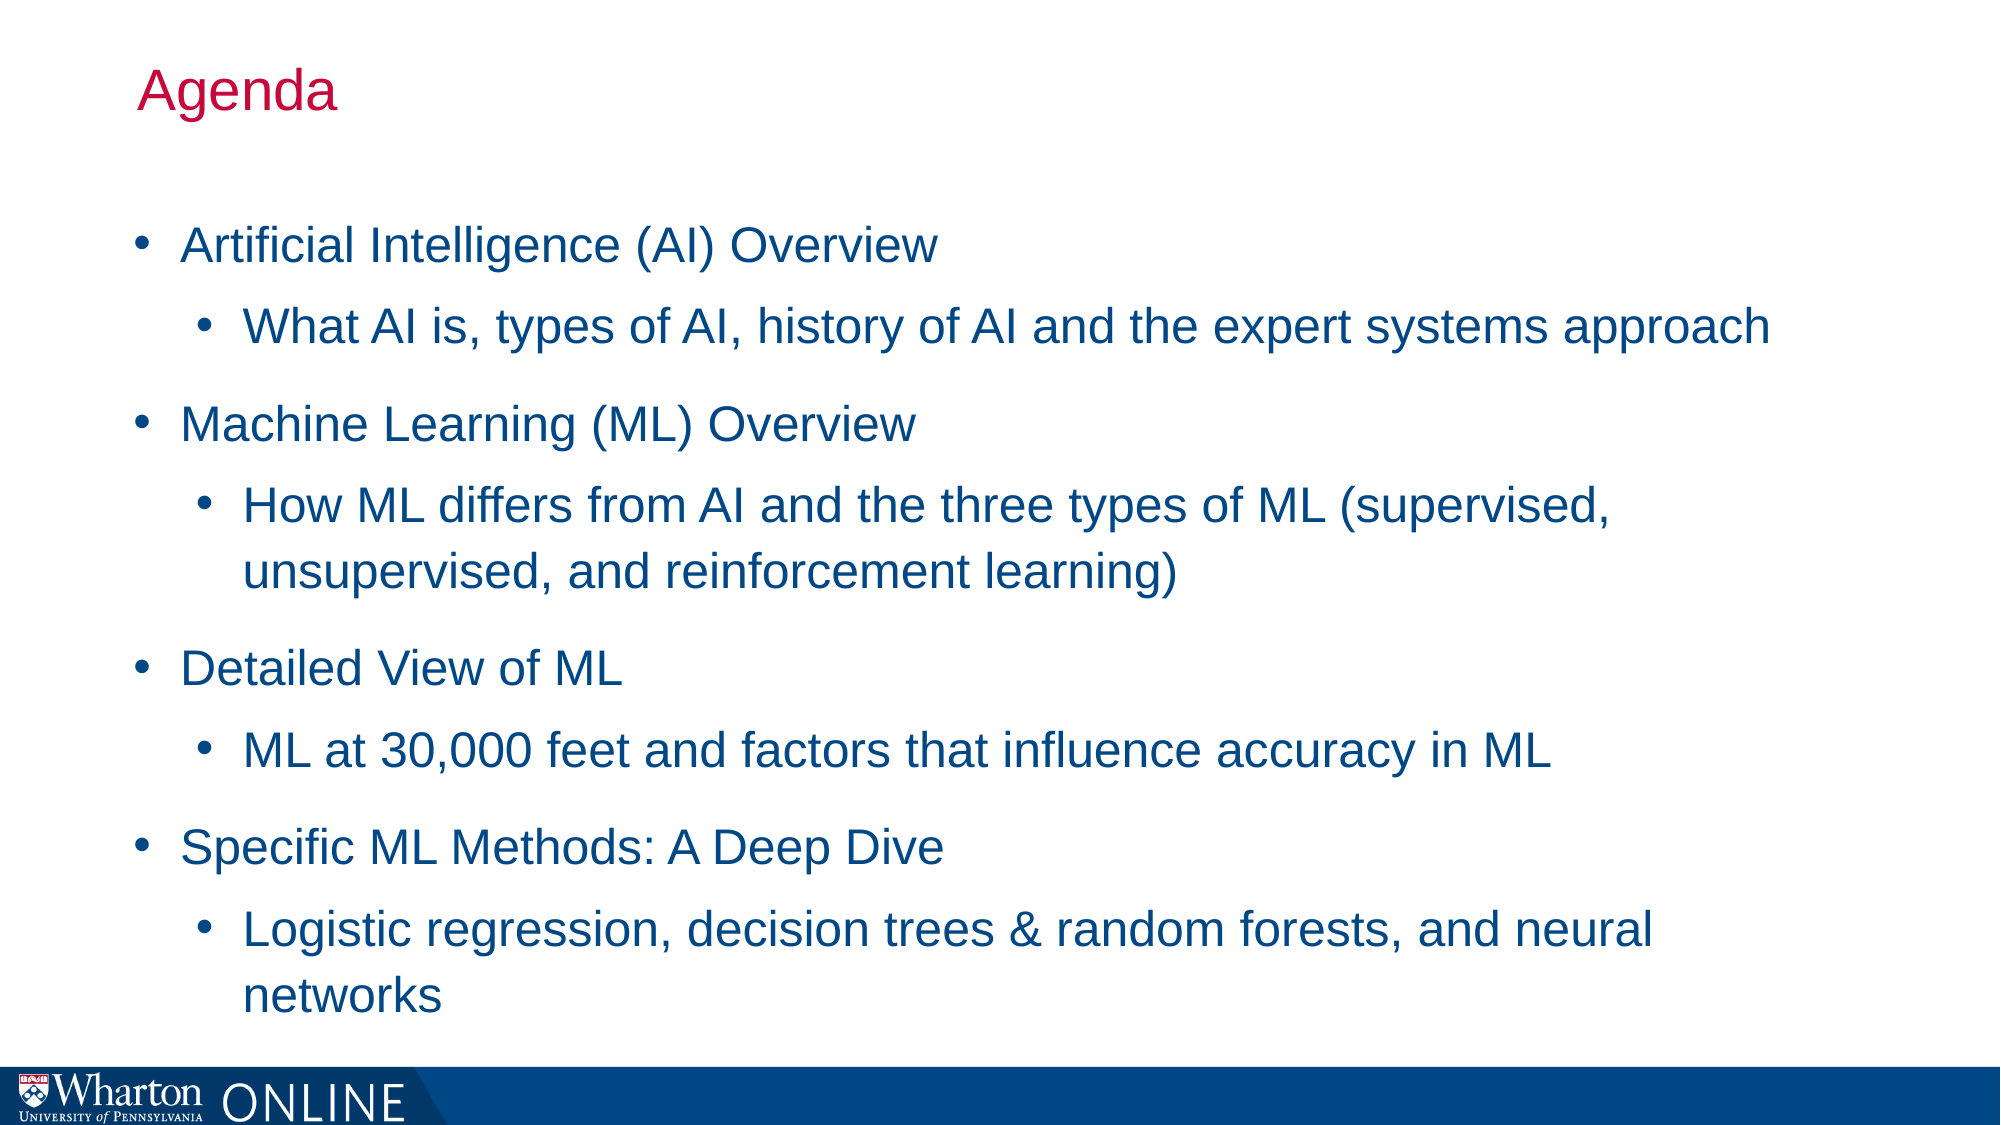

# Agenda
Artificial Intelligence (AI) Overview
What AI is, types of AI, history of AI and the expert systems approach
Machine Learning (ML) Overview
How ML differs from AI and the three types of ML (supervised, unsupervised, and reinforcement learning)
Detailed View of ML
ML at 30,000 feet and factors that influence accuracy in ML
Specific ML Methods: A Deep Dive
Logistic regression, decision trees & random forests, and neural networks